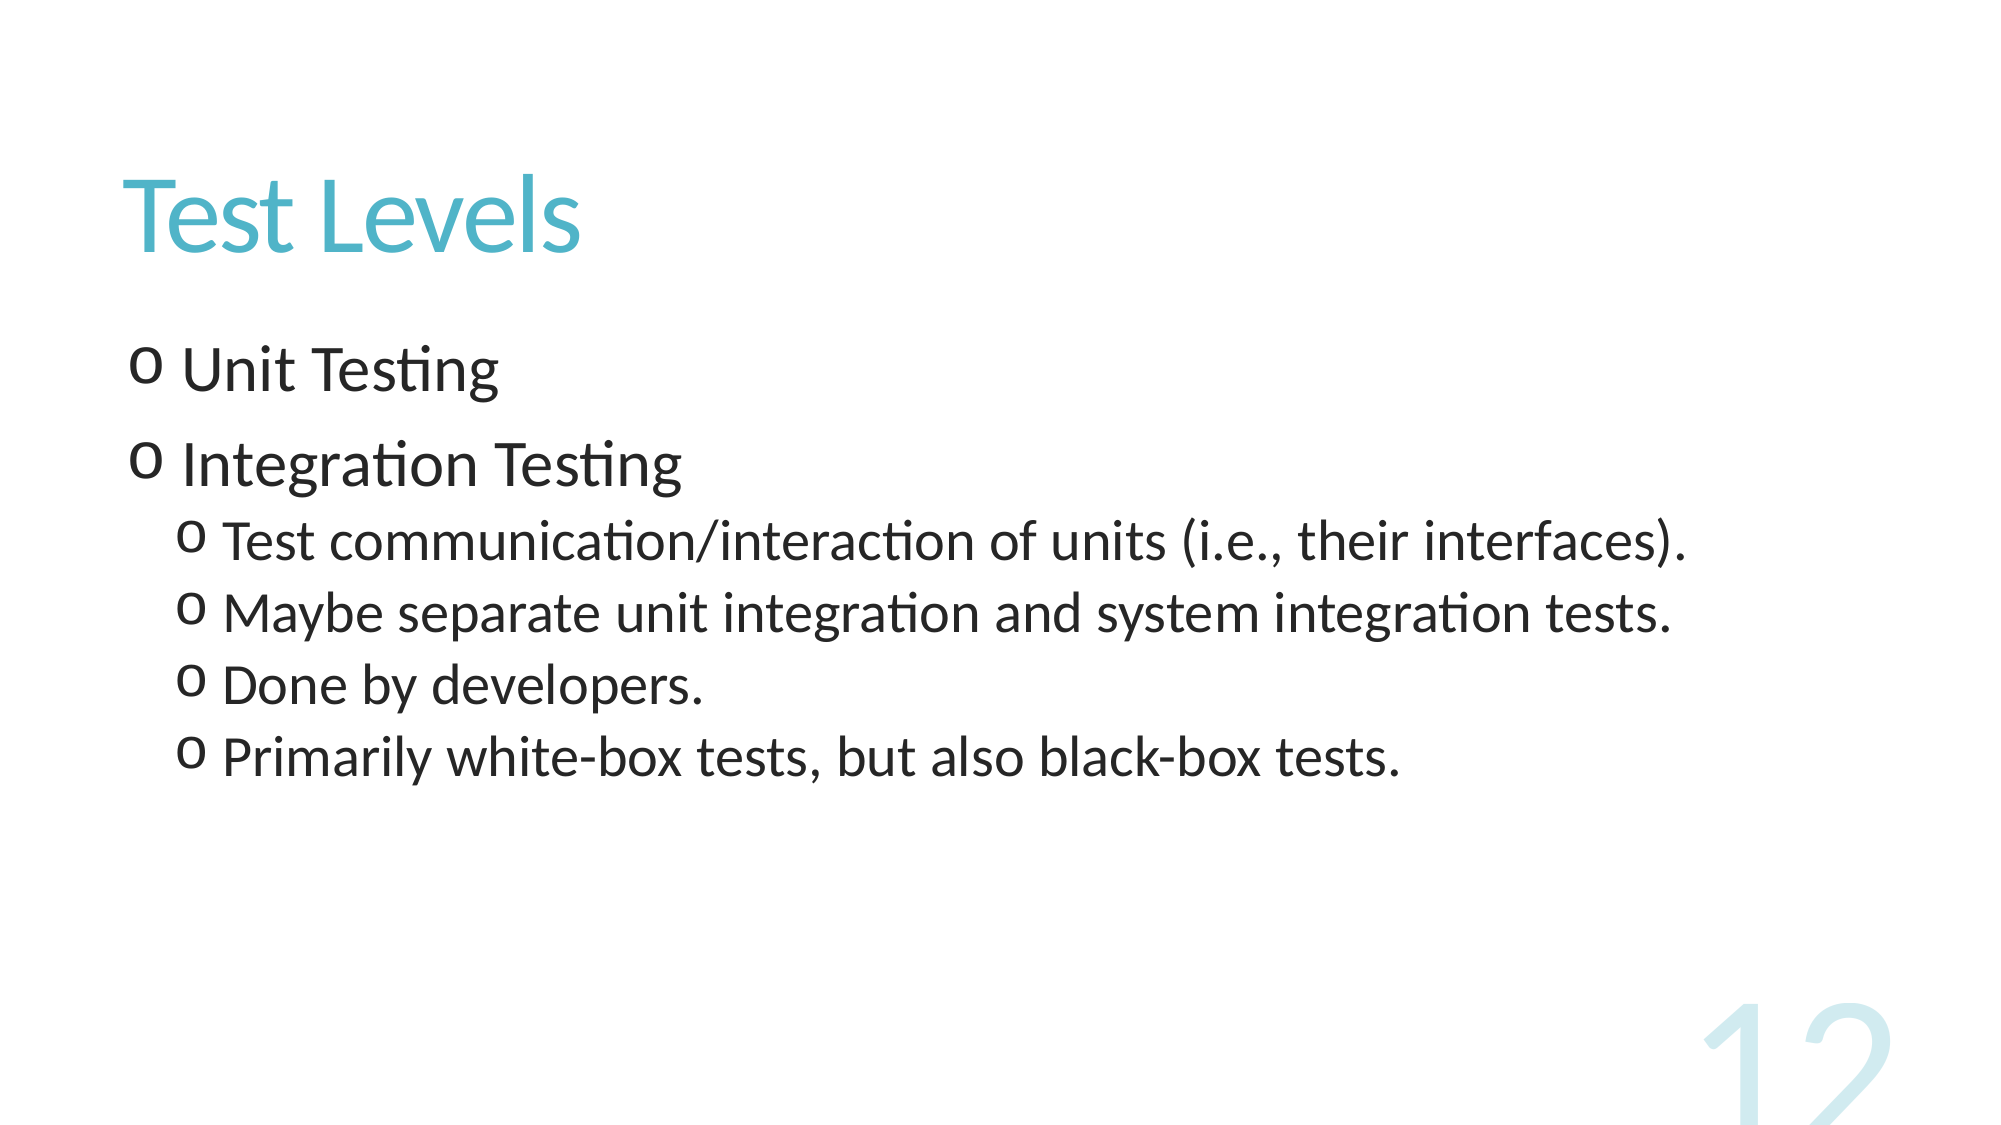

# Test Levels
 Unit Testing
 Integration Testing
 Test communication/interaction of units (i.e., their interfaces).
 Maybe separate unit integration and system integration tests.
 Done by developers.
 Primarily white-box tests, but also black-box tests.
12